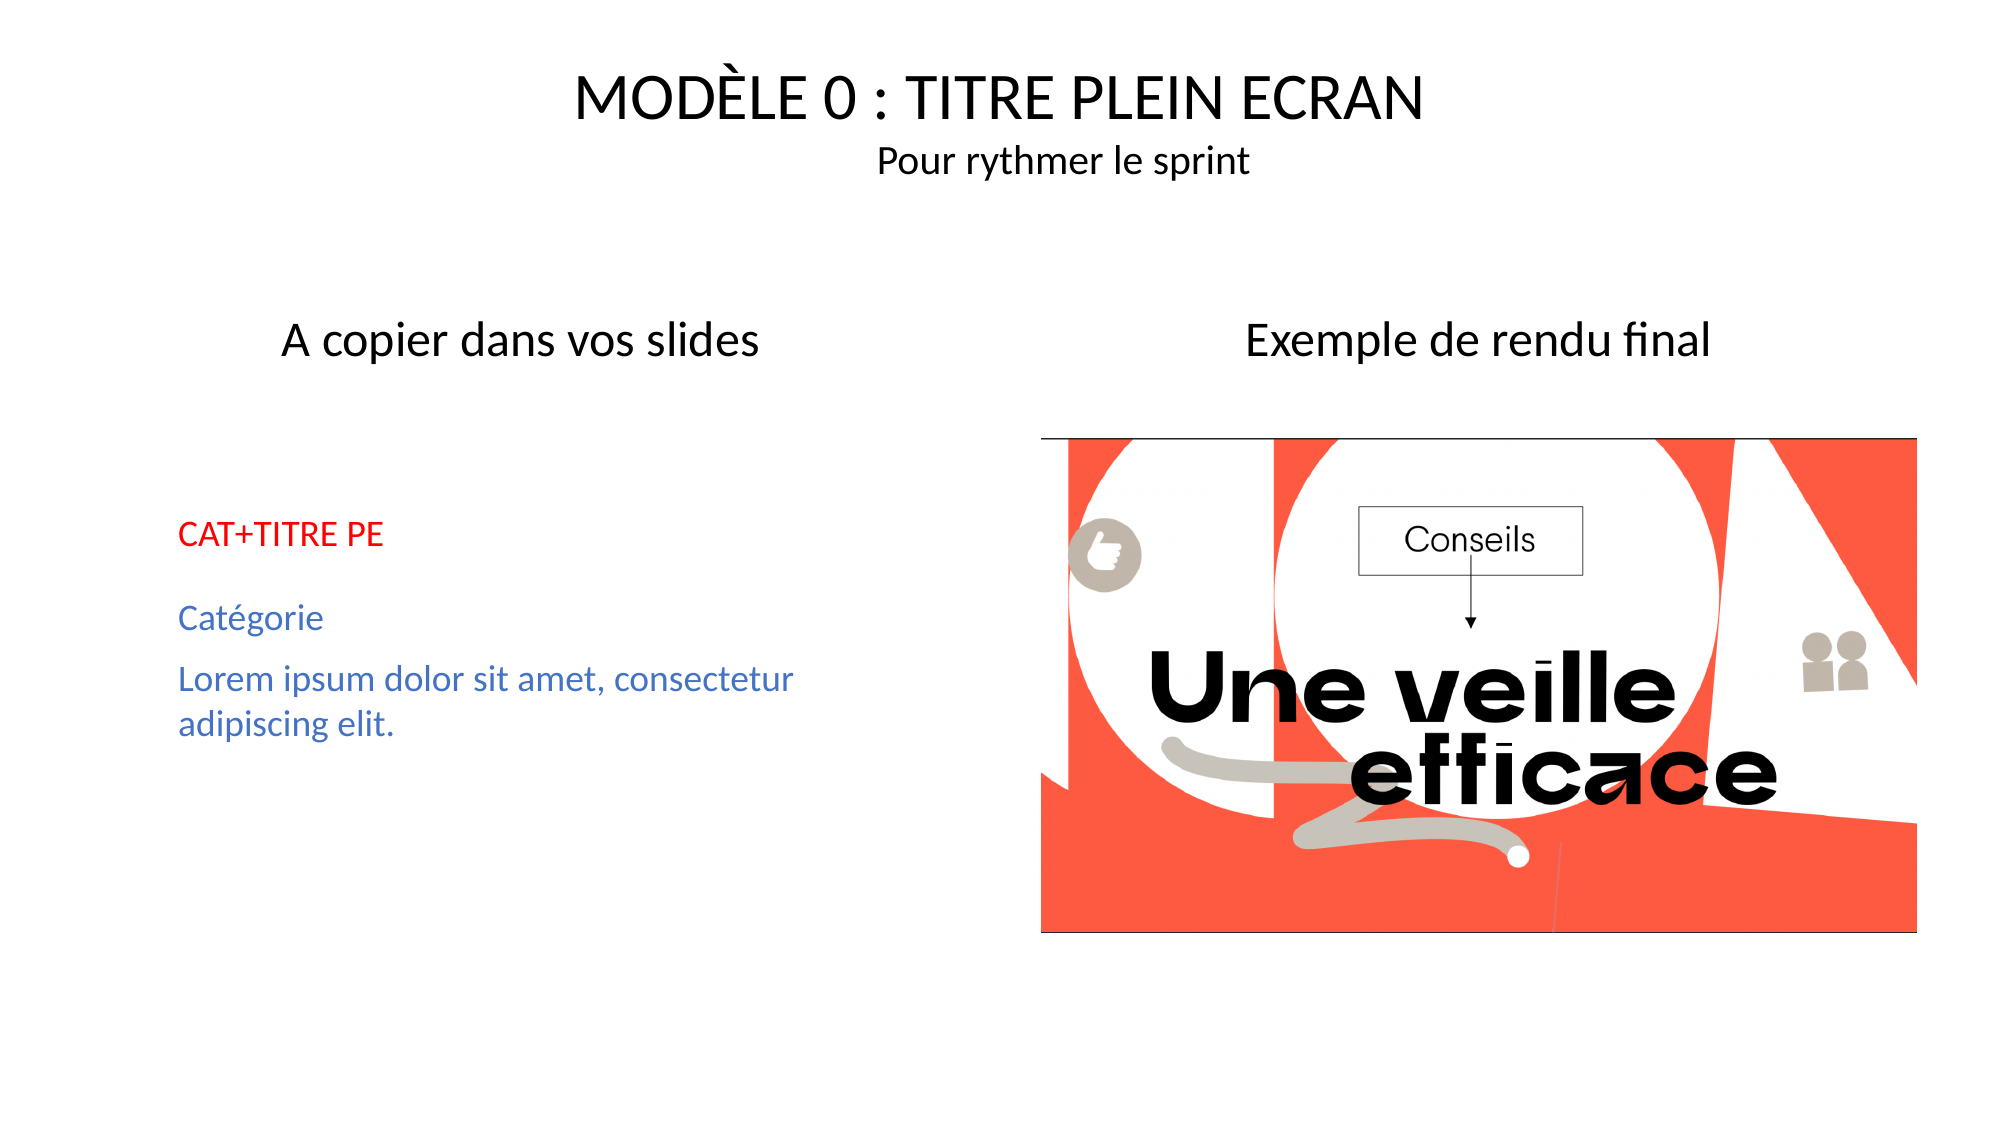

CAT+TITRE PE
Catégorie
Lorem ipsum dolor sit amet, consectetur adipiscing elit.